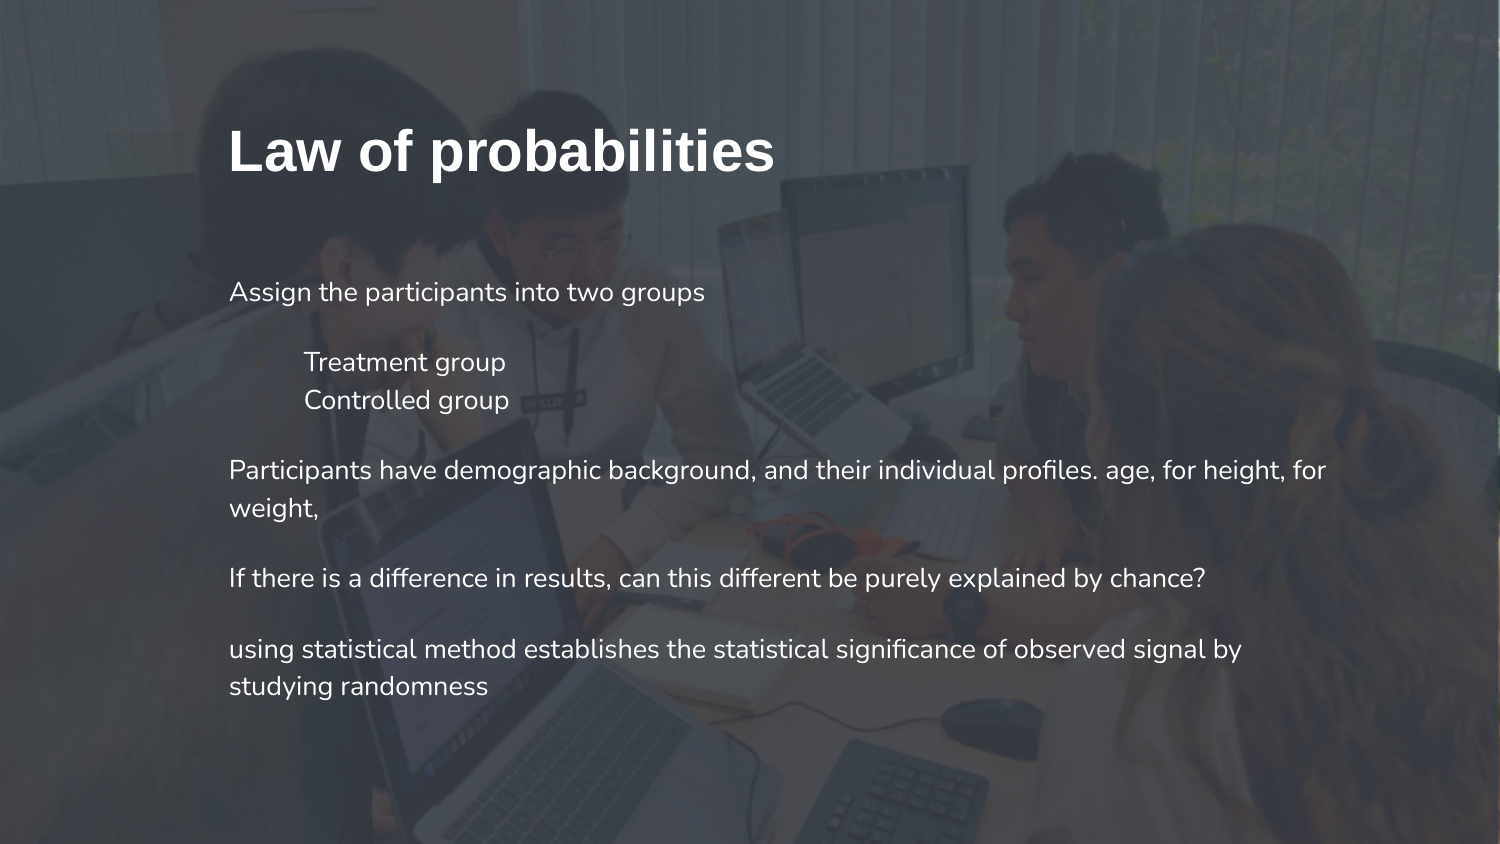

# Law of probabilities
Assign the participants into two groups
Treatment group
Controlled group
Participants have demographic background, and their individual profiles. age, for height, for weight,
If there is a difference in results, can this different be purely explained by chance?
using statistical method establishes the statistical significance of observed signal by studying randomness